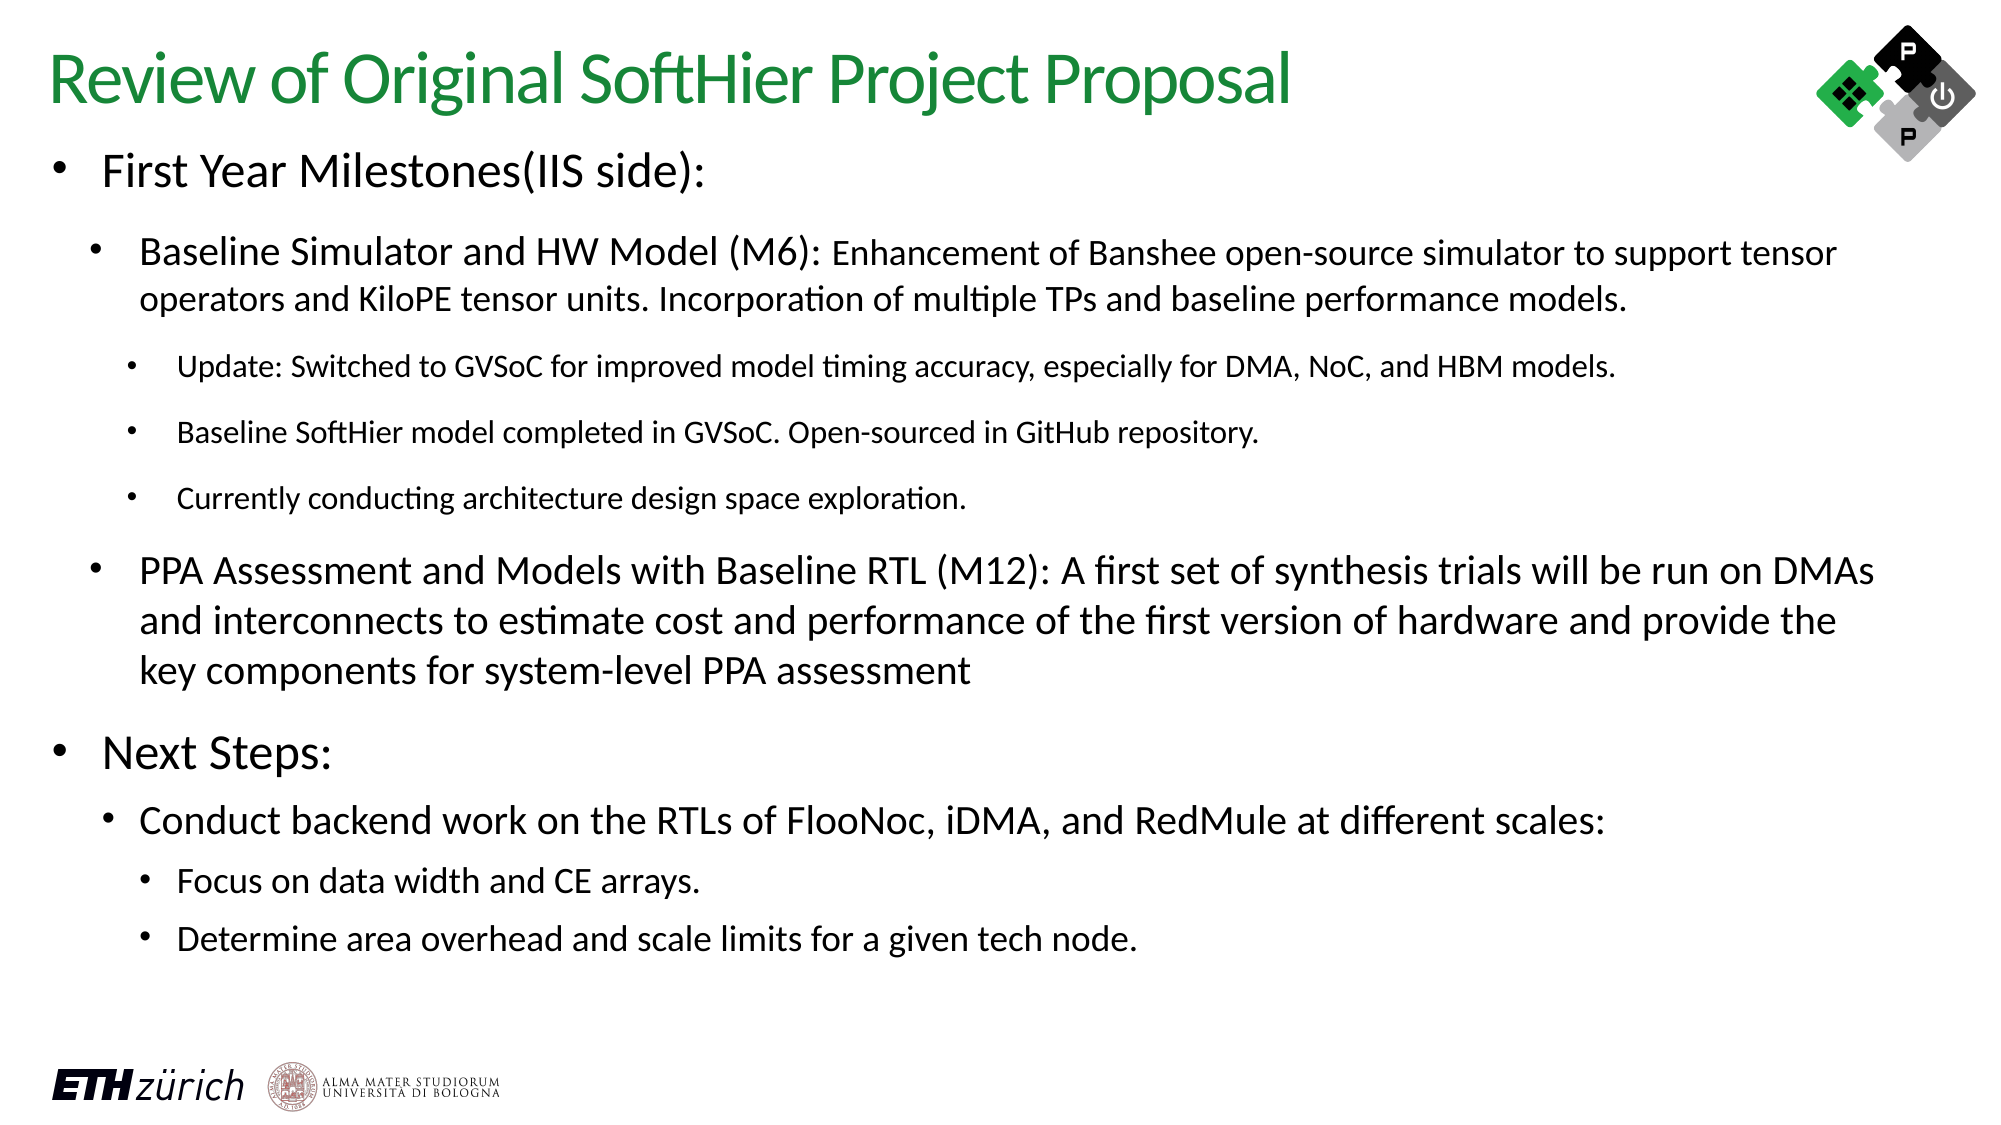

Review of Original SoftHier Project Proposal
First Year Milestones(IIS side):
Baseline Simulator and HW Model (M6): Enhancement of Banshee open-source simulator to support tensor operators and KiloPE tensor units. Incorporation of multiple TPs and baseline performance models.
Update: Switched to GVSoC for improved model timing accuracy, especially for DMA, NoC, and HBM models.
Baseline SoftHier model completed in GVSoC. Open-sourced in GitHub repository.
Currently conducting architecture design space exploration.
PPA Assessment and Models with Baseline RTL (M12): A first set of synthesis trials will be run on DMAs and interconnects to estimate cost and performance of the first version of hardware and provide the key components for system-level PPA assessment
Next Steps:
Conduct backend work on the RTLs of FlooNoc, iDMA, and RedMule at different scales:
Focus on data width and CE arrays.
Determine area overhead and scale limits for a given tech node.